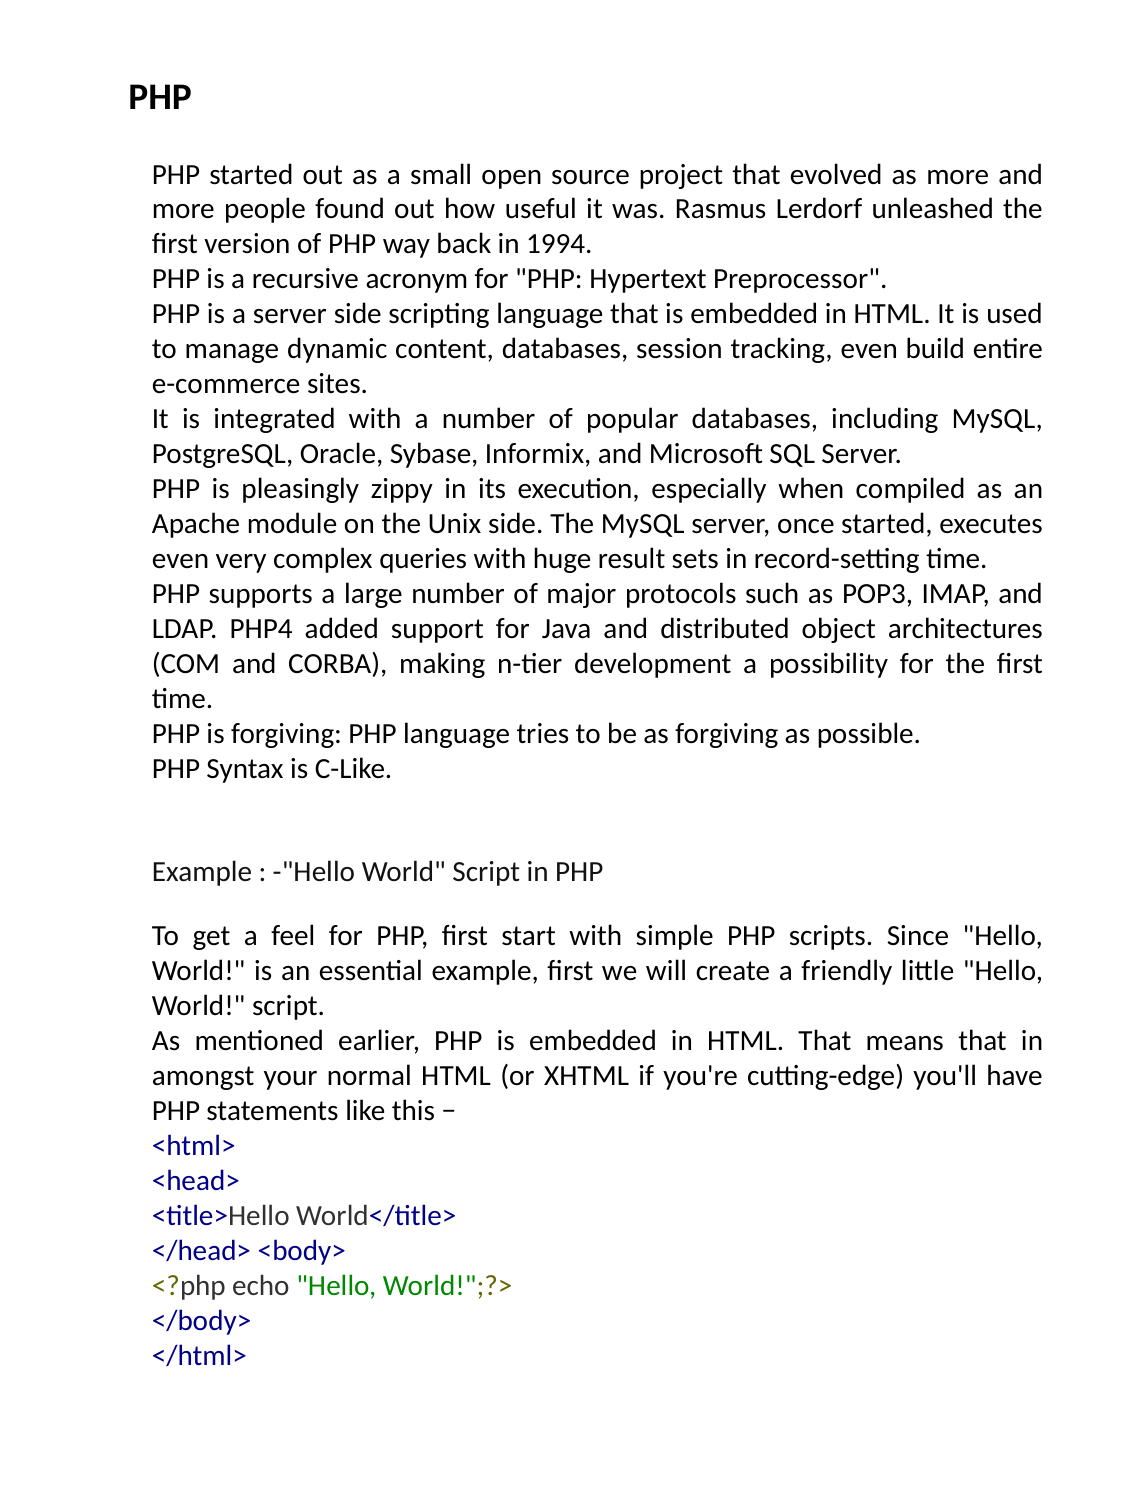

PHP
PHP started out as a small open source project that evolved as more and more people found out how useful it was. Rasmus Lerdorf unleashed the first version of PHP way back in 1994.
PHP is a recursive acronym for "PHP: Hypertext Preprocessor".
PHP is a server side scripting language that is embedded in HTML. It is used to manage dynamic content, databases, session tracking, even build entire e-commerce sites.
It is integrated with a number of popular databases, including MySQL, PostgreSQL, Oracle, Sybase, Informix, and Microsoft SQL Server.
PHP is pleasingly zippy in its execution, especially when compiled as an Apache module on the Unix side. The MySQL server, once started, executes even very complex queries with huge result sets in record-setting time.
PHP supports a large number of major protocols such as POP3, IMAP, and LDAP. PHP4 added support for Java and distributed object architectures (COM and CORBA), making n-tier development a possibility for the first time.
PHP is forgiving: PHP language tries to be as forgiving as possible.
PHP Syntax is C-Like.
Example : -"Hello World" Script in PHP

To get a feel for PHP, first start with simple PHP scripts. Since "Hello, World!" is an essential example, first we will create a friendly little "Hello, World!" script.
As mentioned earlier, PHP is embedded in HTML. That means that in amongst your normal HTML (or XHTML if you're cutting-edge) you'll have PHP statements like this −
<html>
<head>
<title>Hello World</title>
</head> <body>
<?php echo "Hello, World!";?>
</body>
</html>